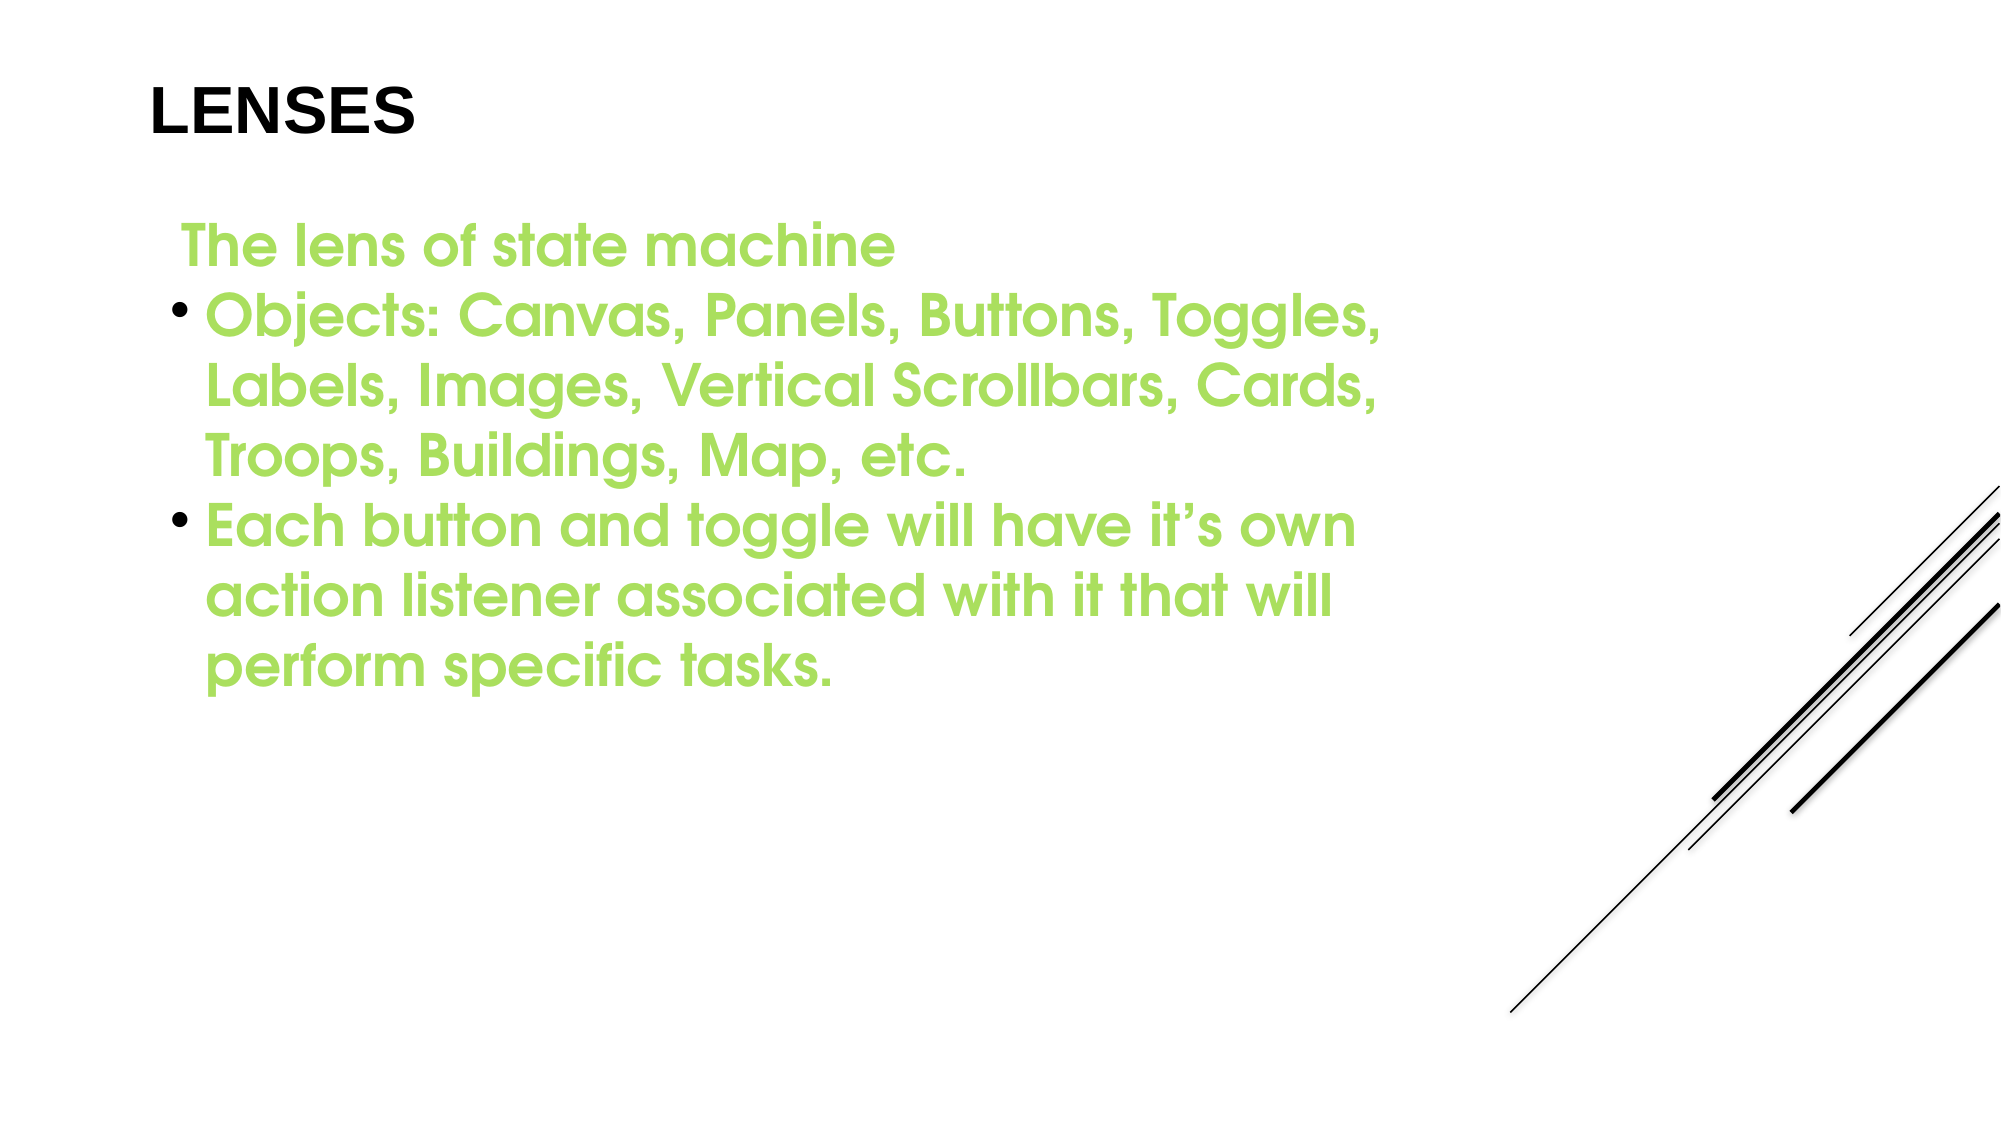

LENSES
The lens of state machine
Objects: Canvas, Panels, Buttons, Toggles, Labels, Images, Vertical Scrollbars, Cards, Troops, Buildings, Map, etc.
Each button and toggle will have it’s own action listener associated with it that will perform specific tasks.